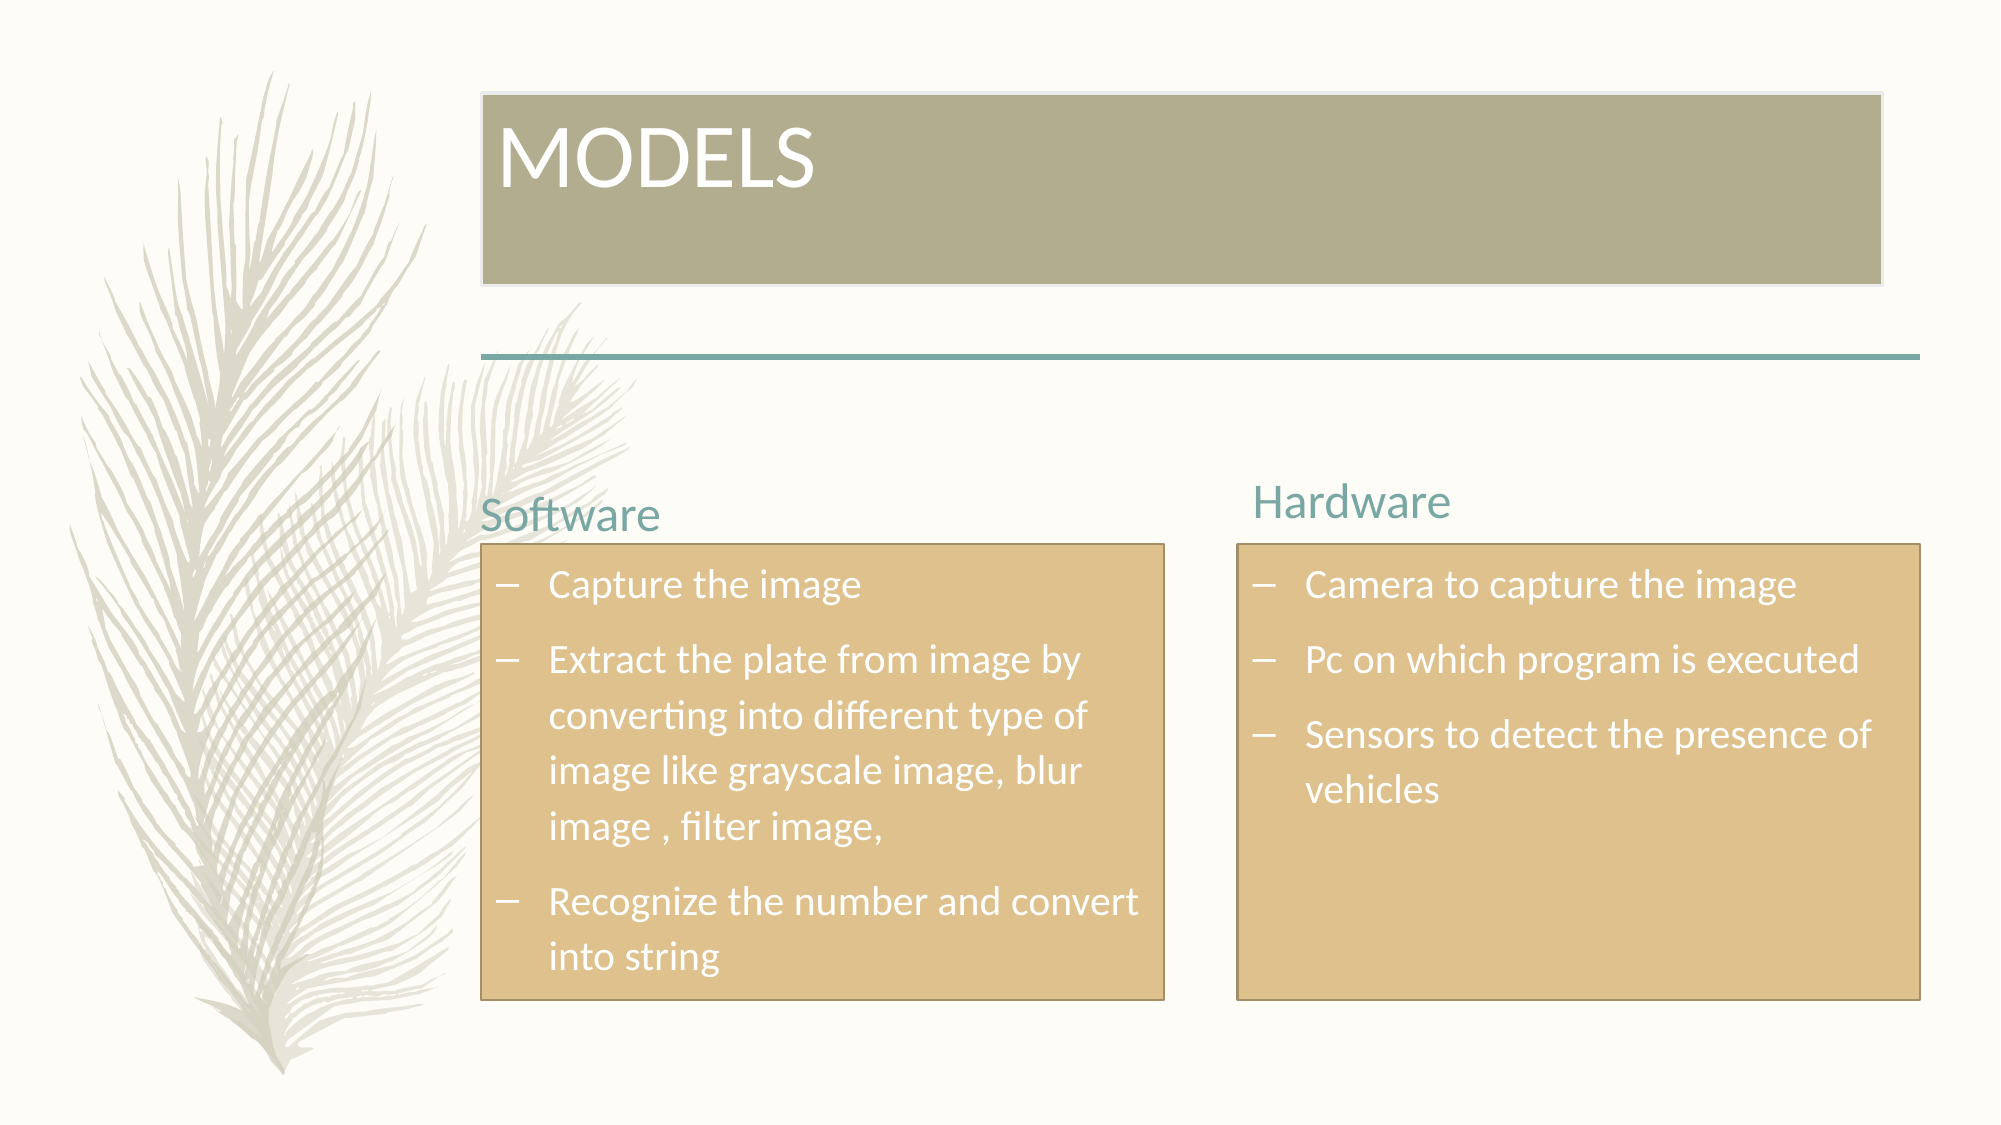

# MODELS
Hardware
Software
Capture the image
Extract the plate from image by converting into different type of image like grayscale image, blur image , filter image,
Recognize the number and convert into string

Camera to capture the image
Pc on which program is executed
Sensors to detect the presence of vehicles